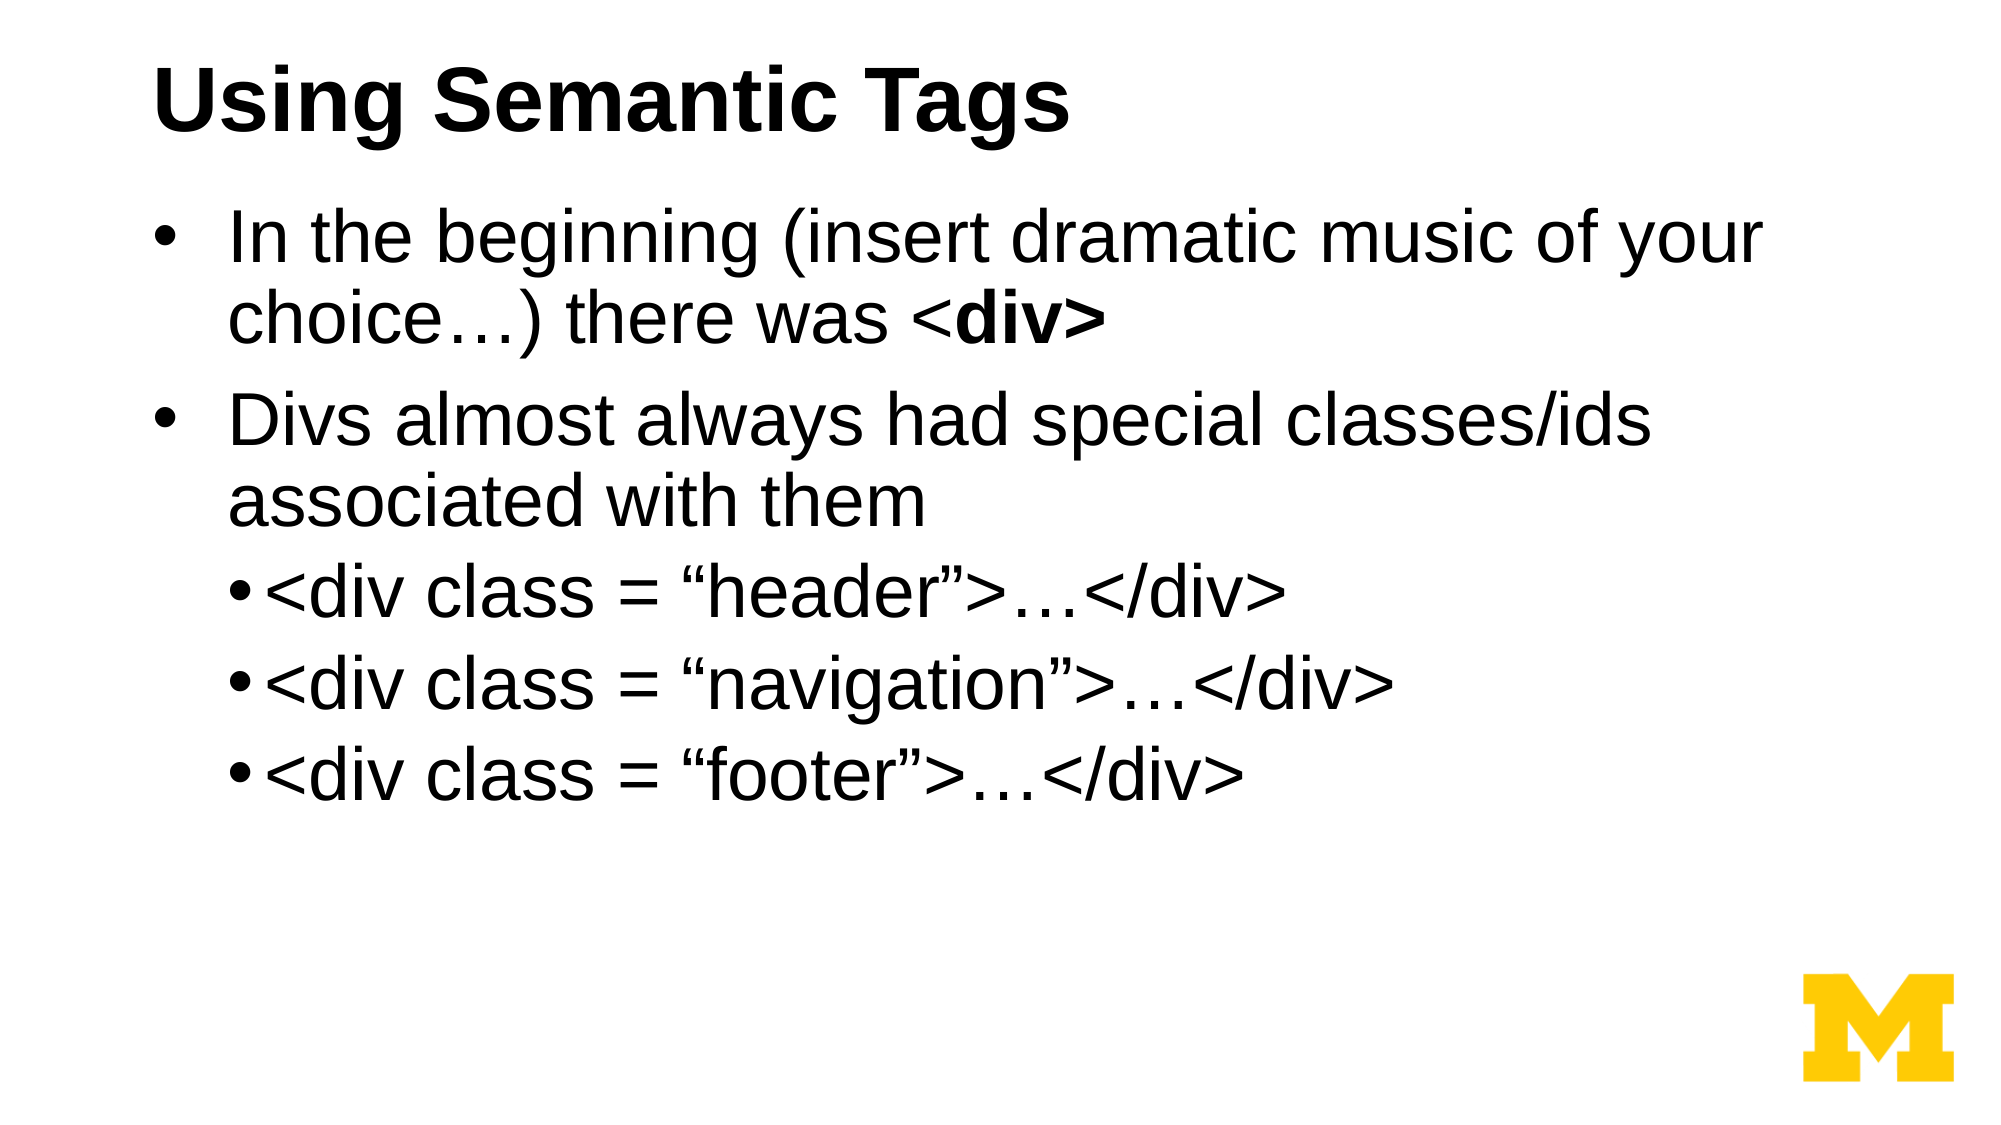

# Using Semantic Tags
In the beginning (insert dramatic music of your choice…) there was <div>
Divs almost always had special classes/ids associated with them
<div class = “header”>…</div>
<div class = “navigation”>…</div>
<div class = “footer”>…</div>